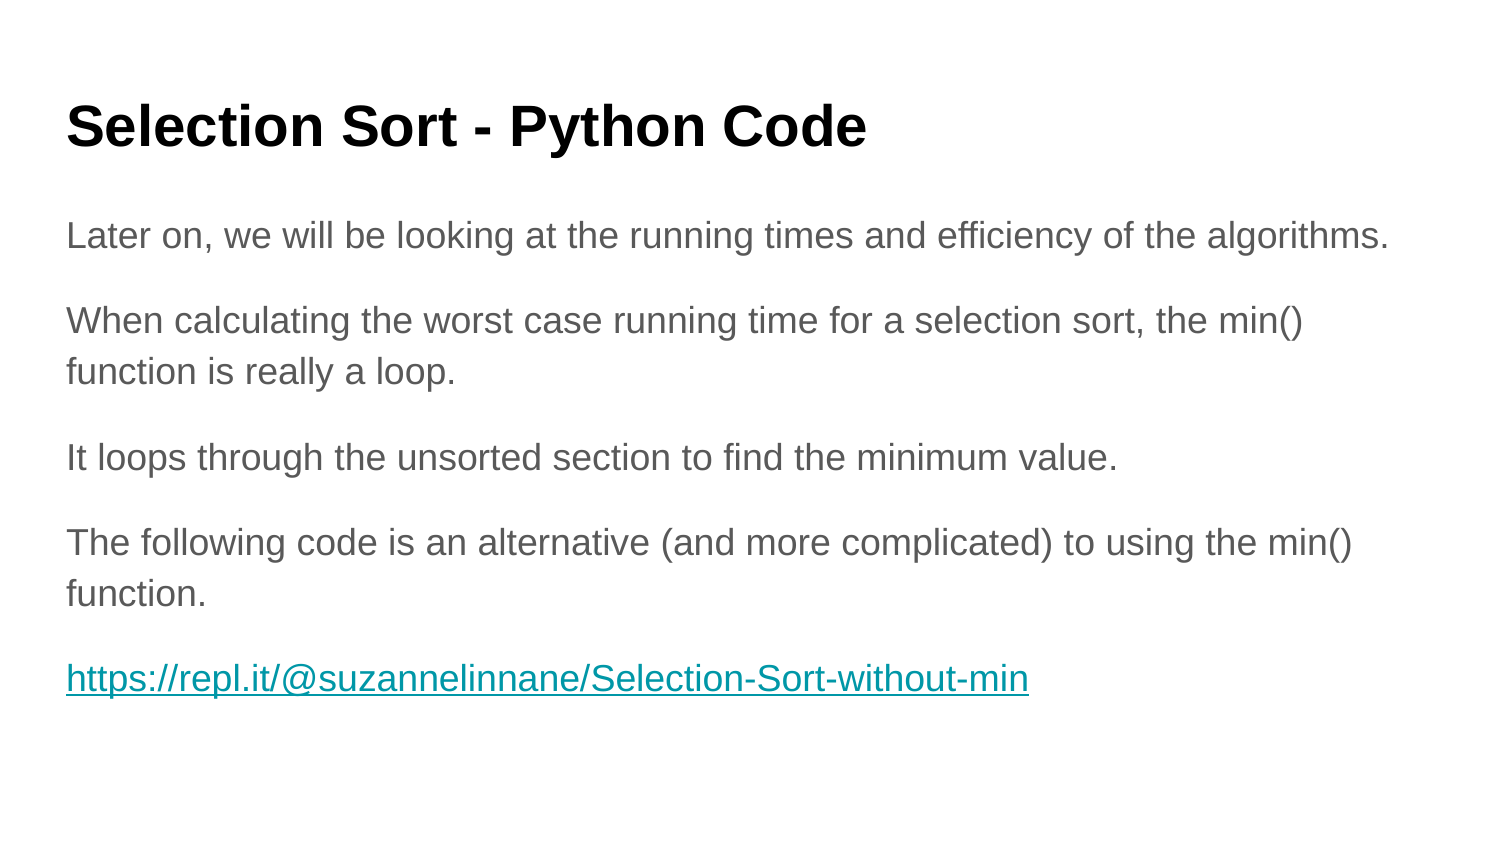

# Selection Sort - Python Code
Later on, we will be looking at the running times and efficiency of the algorithms.
When calculating the worst case running time for a selection sort, the min() function is really a loop.
It loops through the unsorted section to find the minimum value.
The following code is an alternative (and more complicated) to using the min() function.
https://repl.it/@suzannelinnane/Selection-Sort-without-min